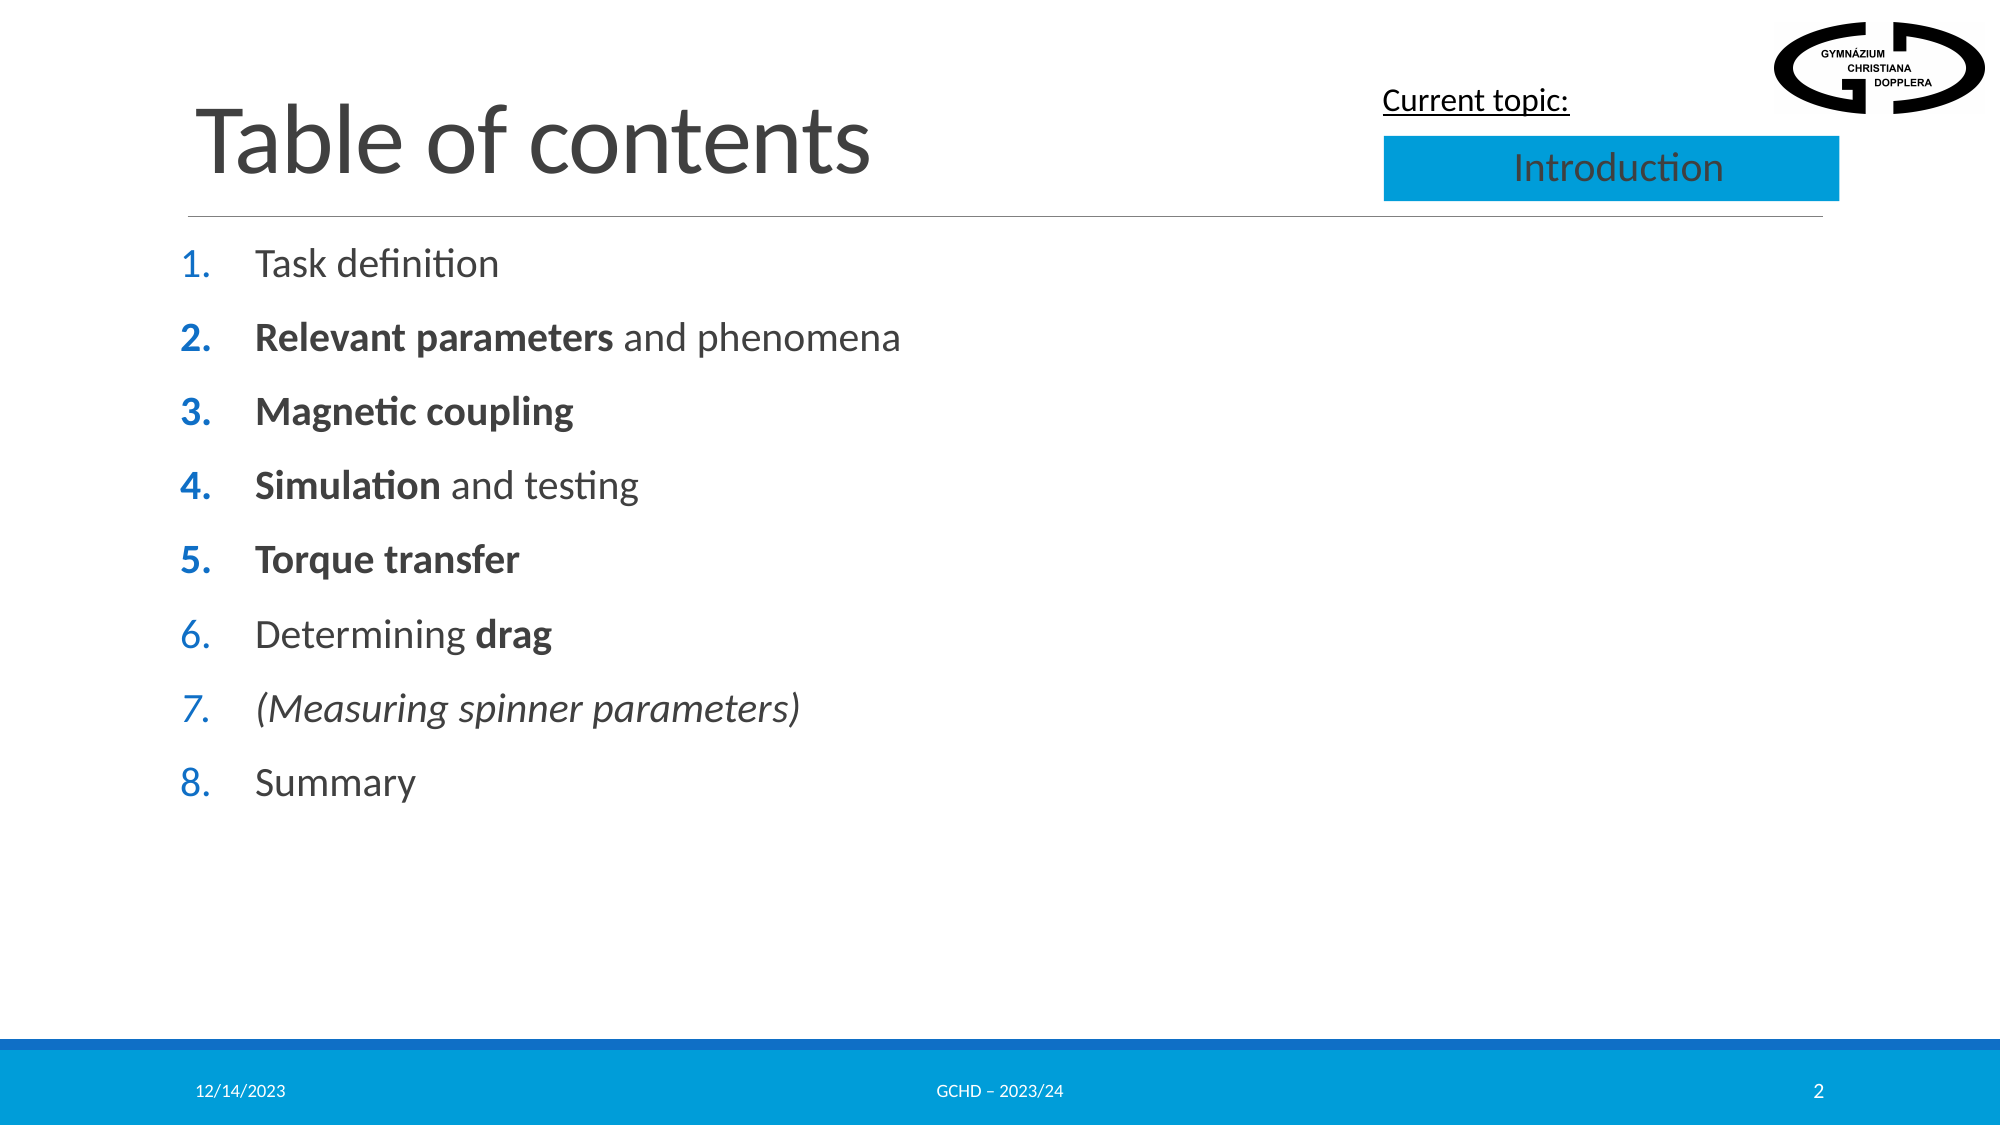

# Table of contents
Introduction
Task definition
Relevant parameters and phenomena
Magnetic coupling
Simulation and testing
Torque transfer
Determining drag
(Measuring spinner parameters)
Summary

12/14/2023
GCHD – 2023/24
2